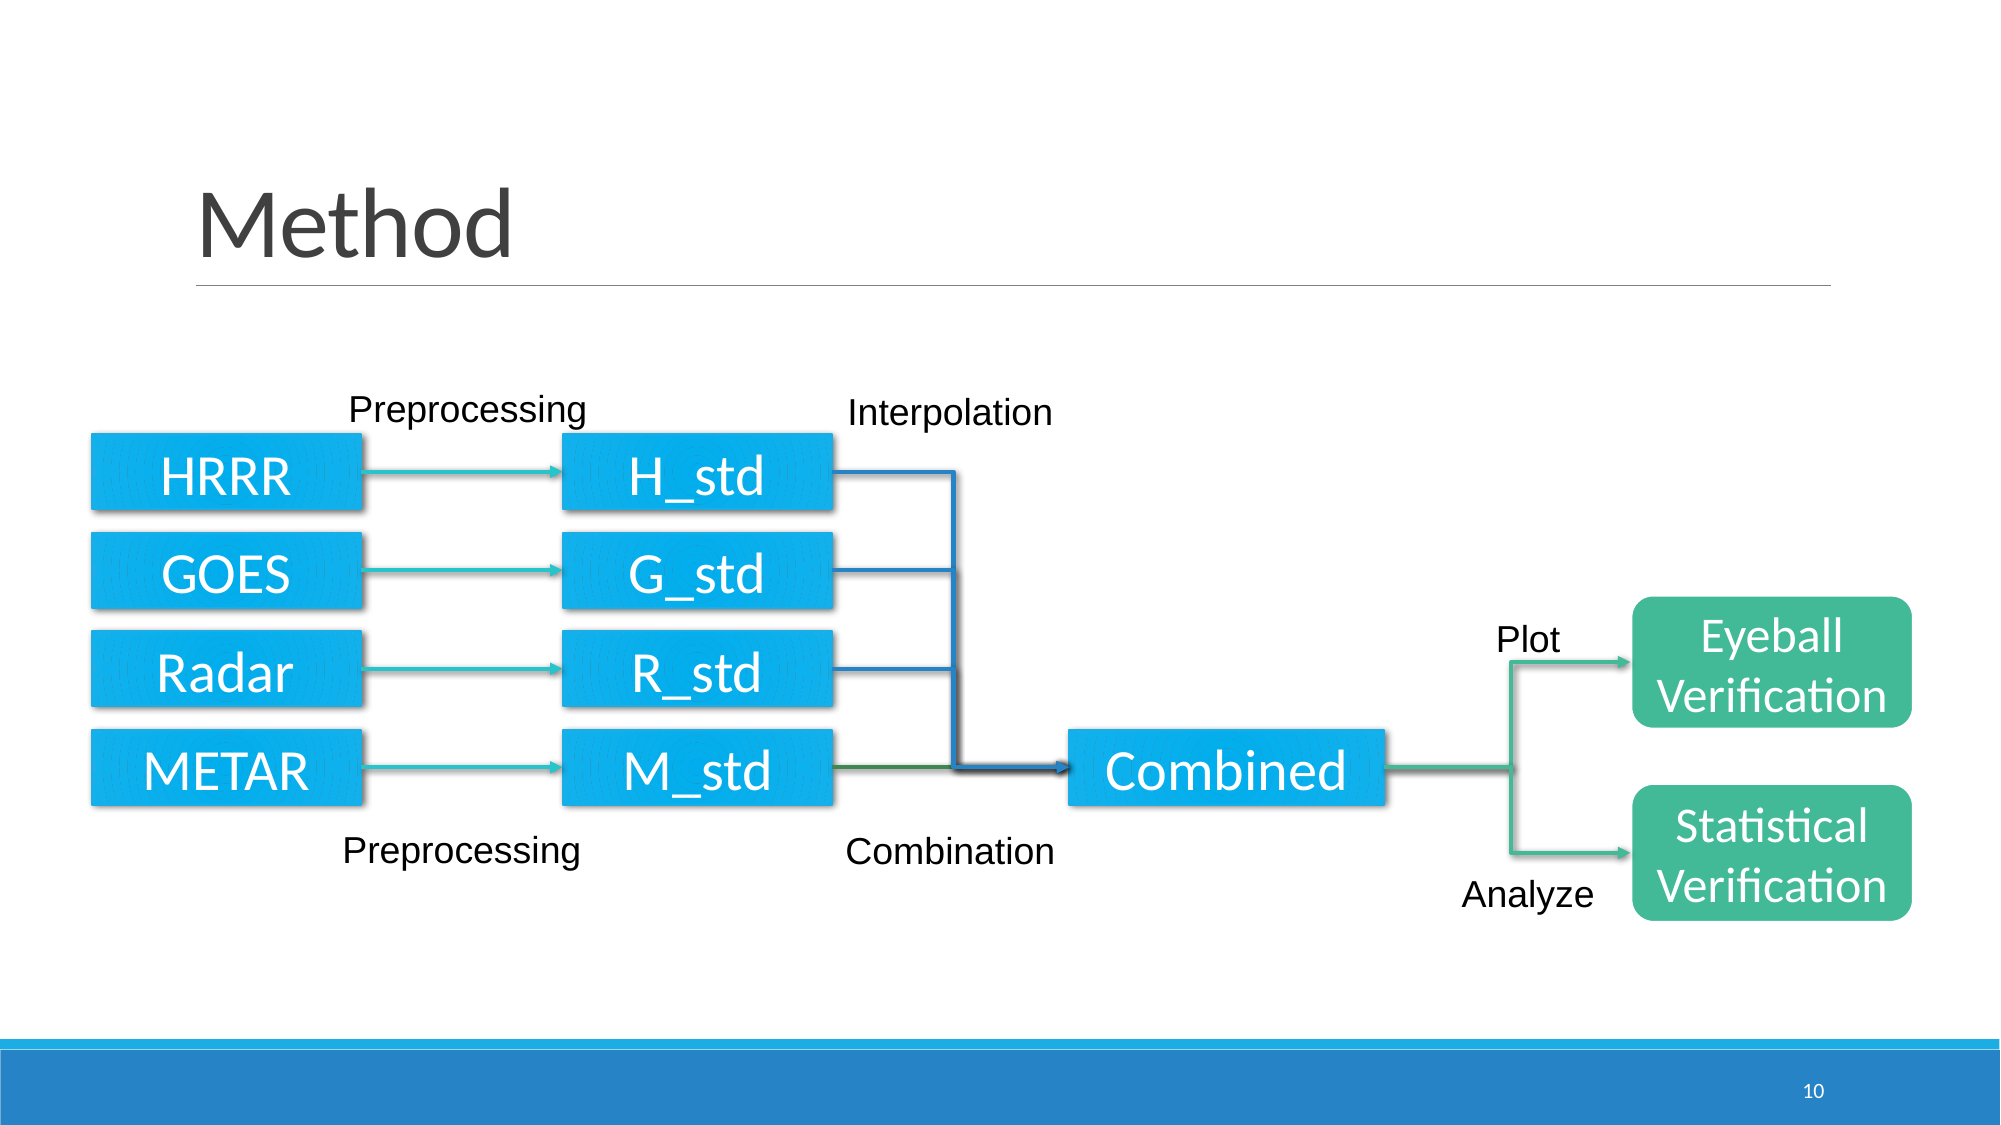

# Method
Preprocessing
Interpolation
HRRR
H_std
GOES
G_std
Plot
Eyeball Verification
Radar
R_std
METAR
M_std
Combined
Statistical Verification
Preprocessing
Combination
Analyze
10